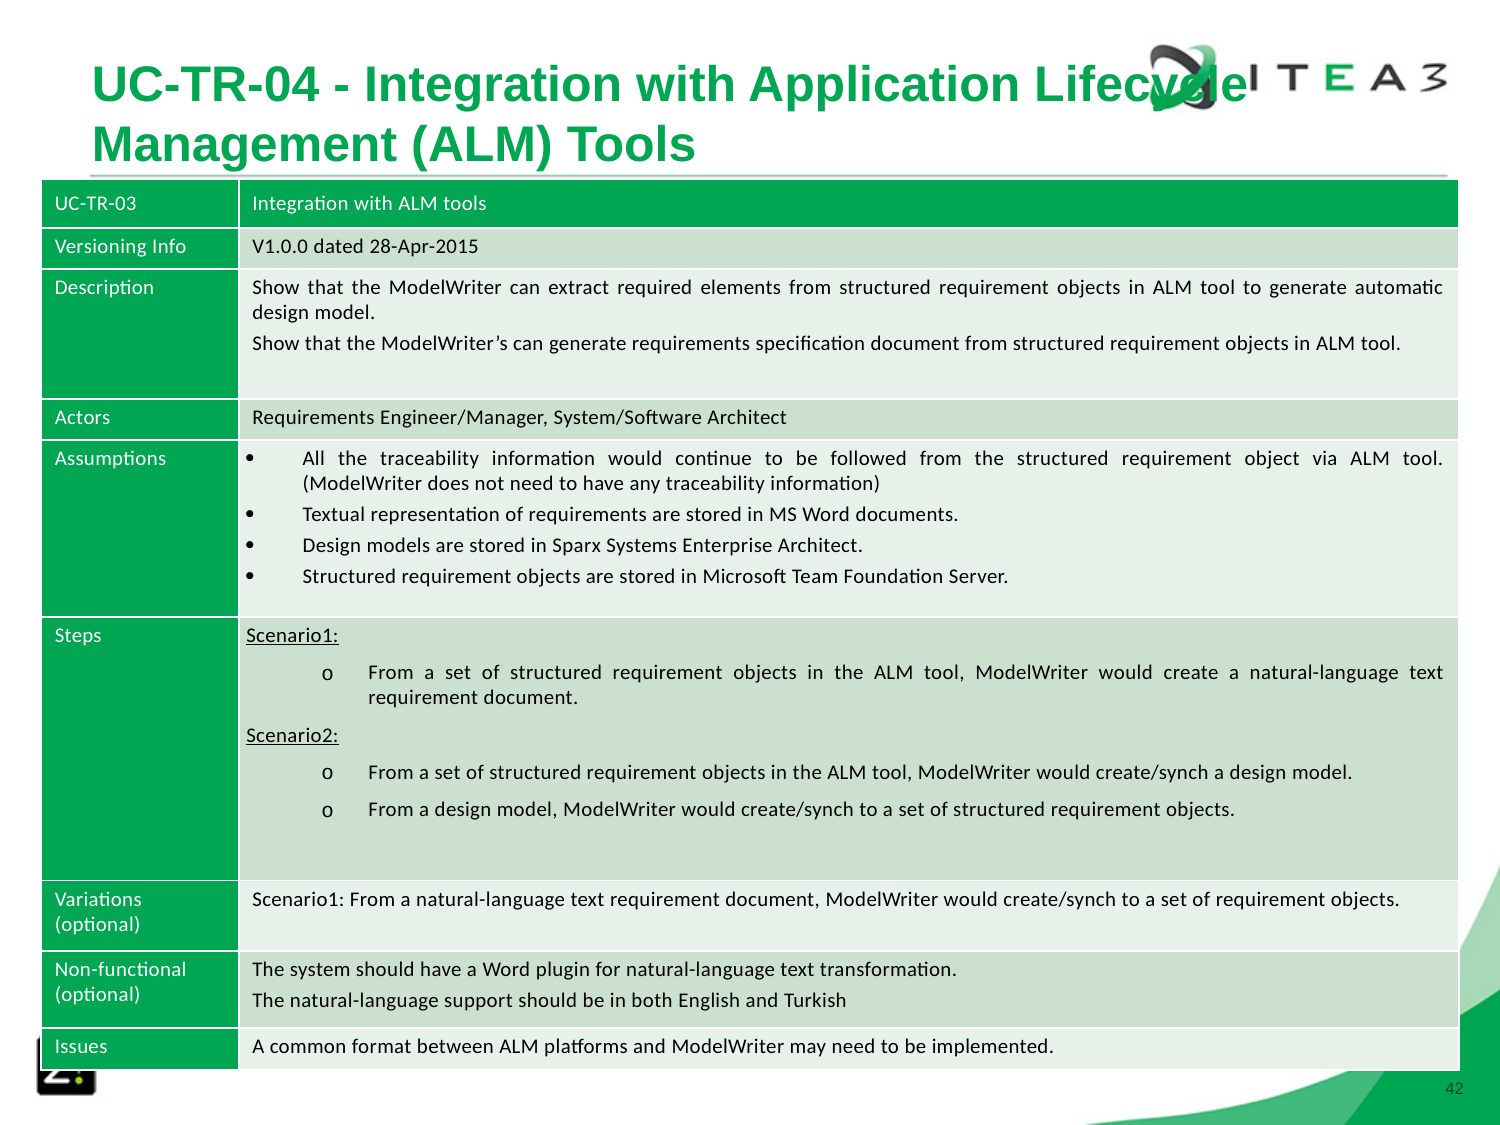

# UC-TR-04 - Integration with Application Lifecycle Management (ALM) Tools

| UC-TR-03 | Integration with ALM tools |
| --- | --- |
| Versioning Info | V1.0.0 dated 28-Apr-2015 |
| Description | Show that the ModelWriter can extract required elements from structured requirement objects in ALM tool to generate automatic design model. Show that the ModelWriter’s can generate requirements specification document from structured requirement objects in ALM tool. |
| Actors | Requirements Engineer/Manager, System/Software Architect |
| Assumptions | All the traceability information would continue to be followed from the structured requirement object via ALM tool. (ModelWriter does not need to have any traceability information) Textual representation of requirements are stored in MS Word documents. Design models are stored in Sparx Systems Enterprise Architect. Structured requirement objects are stored in Microsoft Team Foundation Server. |
| Steps | Scenario1: From a set of structured requirement objects in the ALM tool, ModelWriter would create a natural-language text requirement document. Scenario2: From a set of structured requirement objects in the ALM tool, ModelWriter would create/synch a design model. From a design model, ModelWriter would create/synch to a set of structured requirement objects. |
| Variations (optional) | Scenario1: From a natural-language text requirement document, ModelWriter would create/synch to a set of requirement objects. |
| Non-functional (optional) | The system should have a Word plugin for natural-language text transformation. The natural-language support should be in both English and Turkish |
| Issues | A common format between ALM platforms and ModelWriter may need to be implemented. |